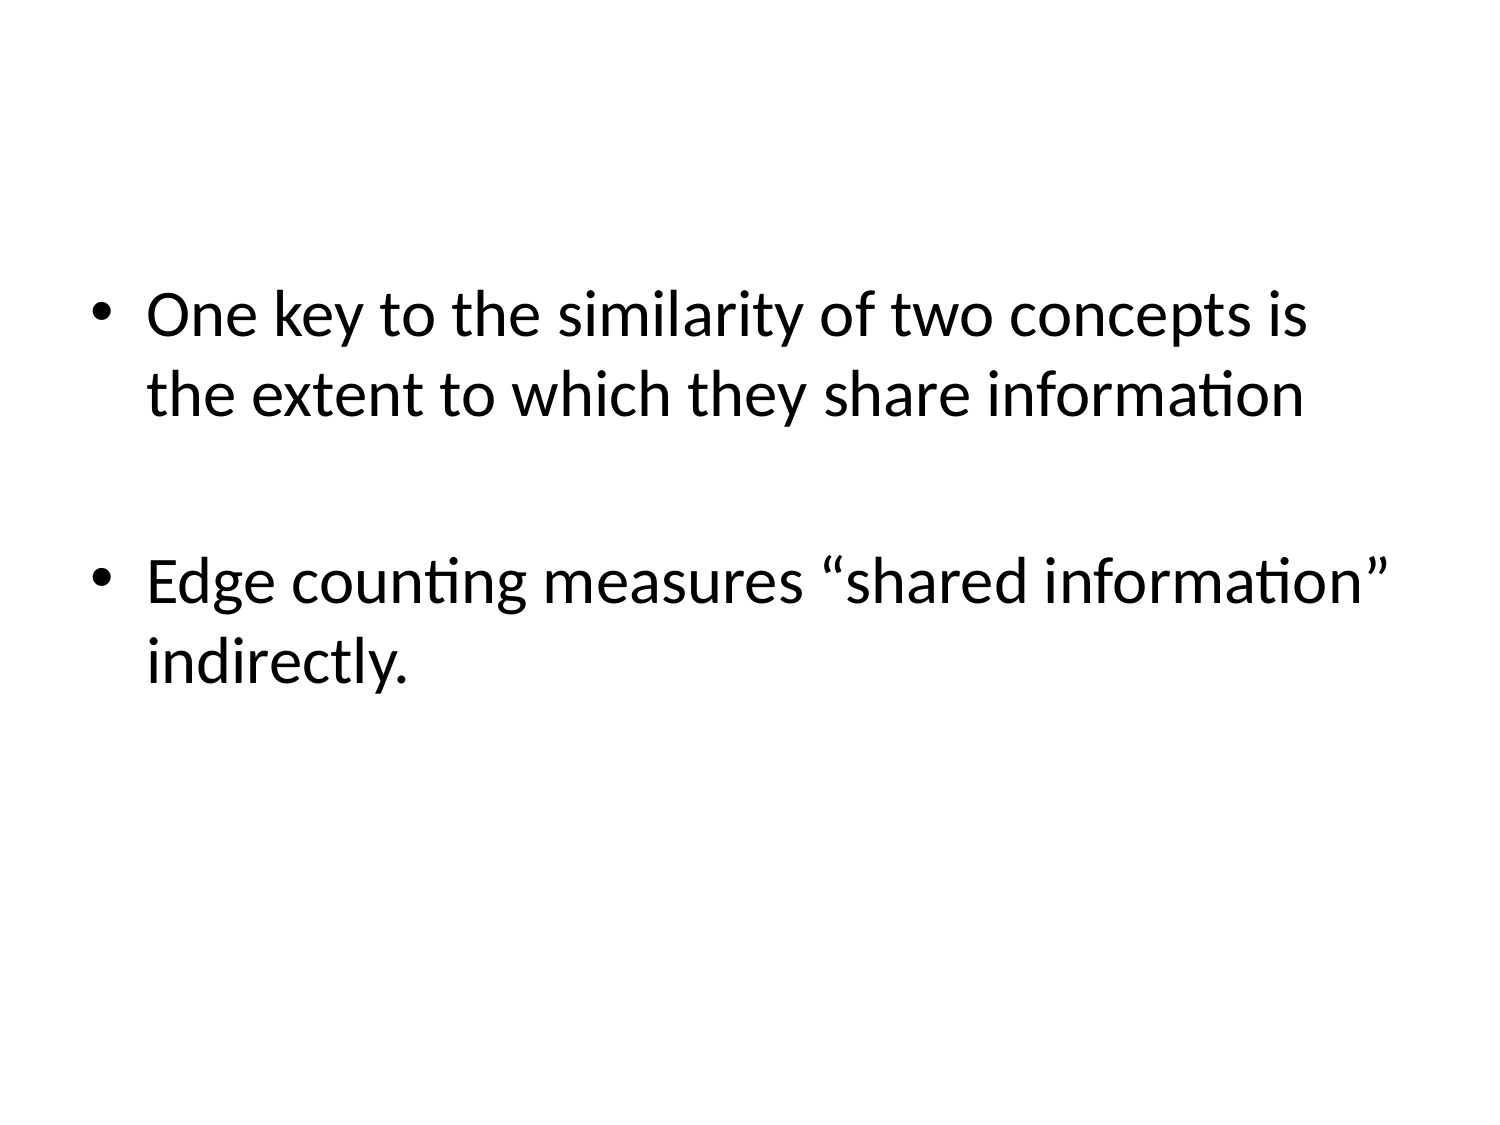

#
One key to the similarity of two concepts is the extent to which they share information

Edge counting measures “shared information” indirectly.